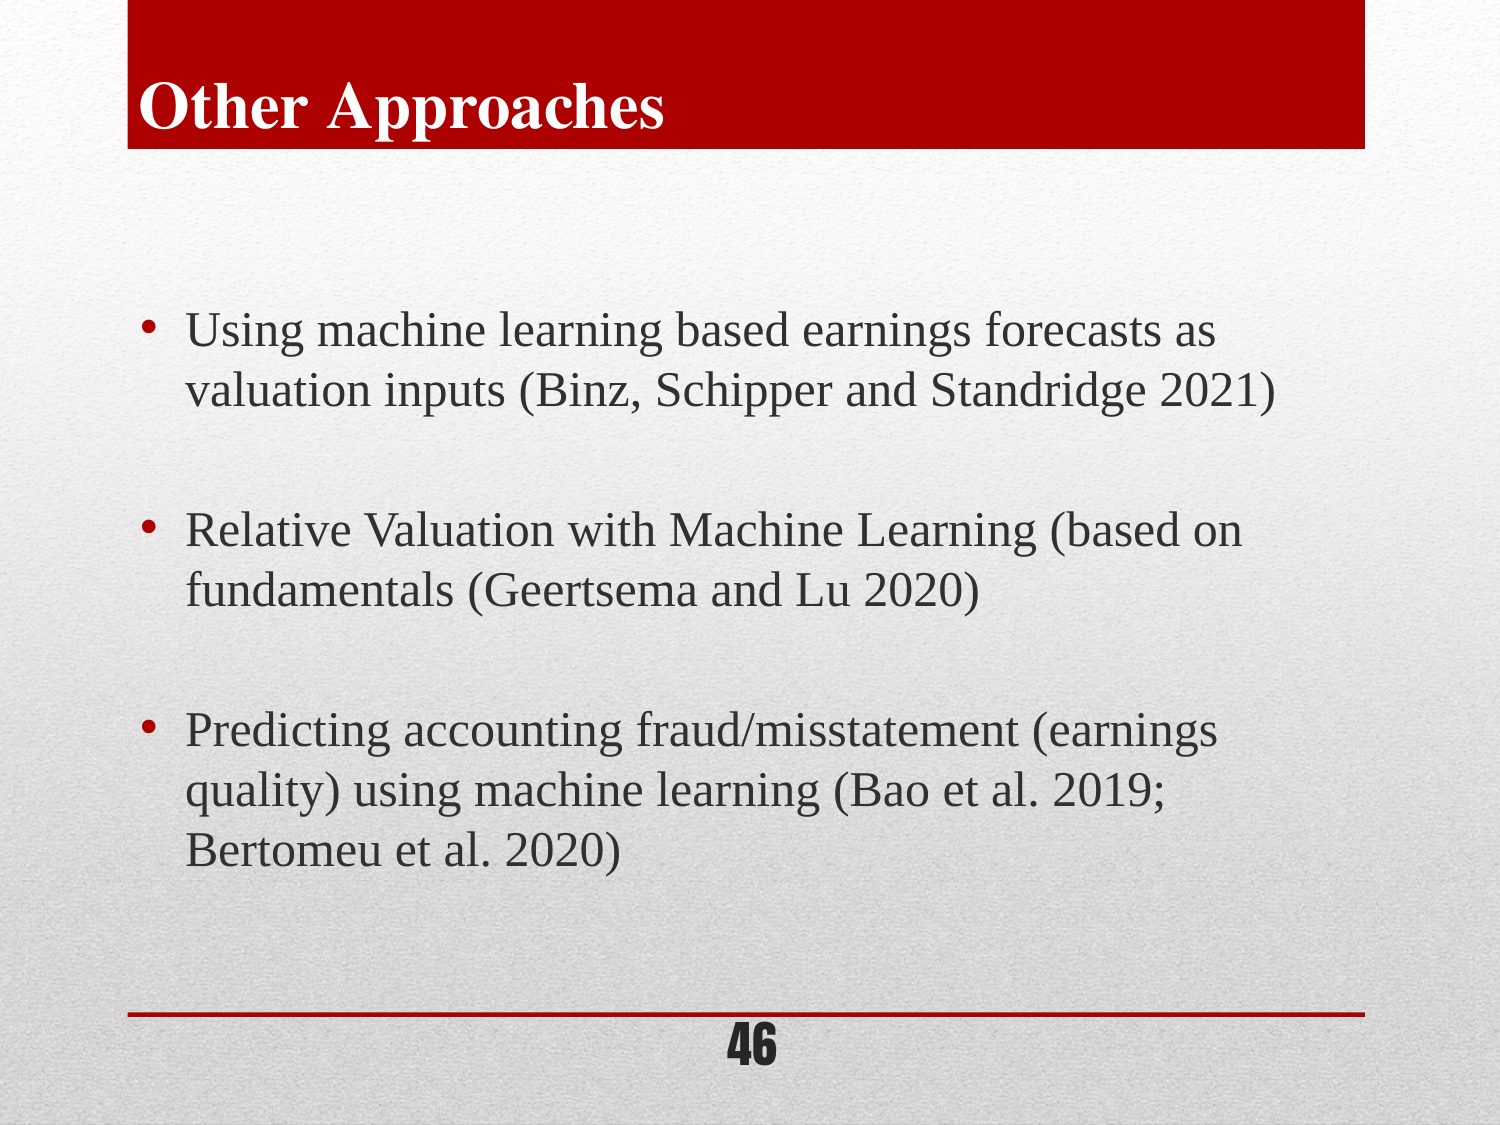

# Other Approaches
Using machine learning based earnings forecasts as valuation inputs (Binz, Schipper and Standridge 2021)

Relative Valuation with Machine Learning (based on fundamentals (Geertsema and Lu 2020)

Predicting accounting fraud/misstatement (earnings quality) using machine learning (Bao et al. 2019; Bertomeu et al. 2020)
46